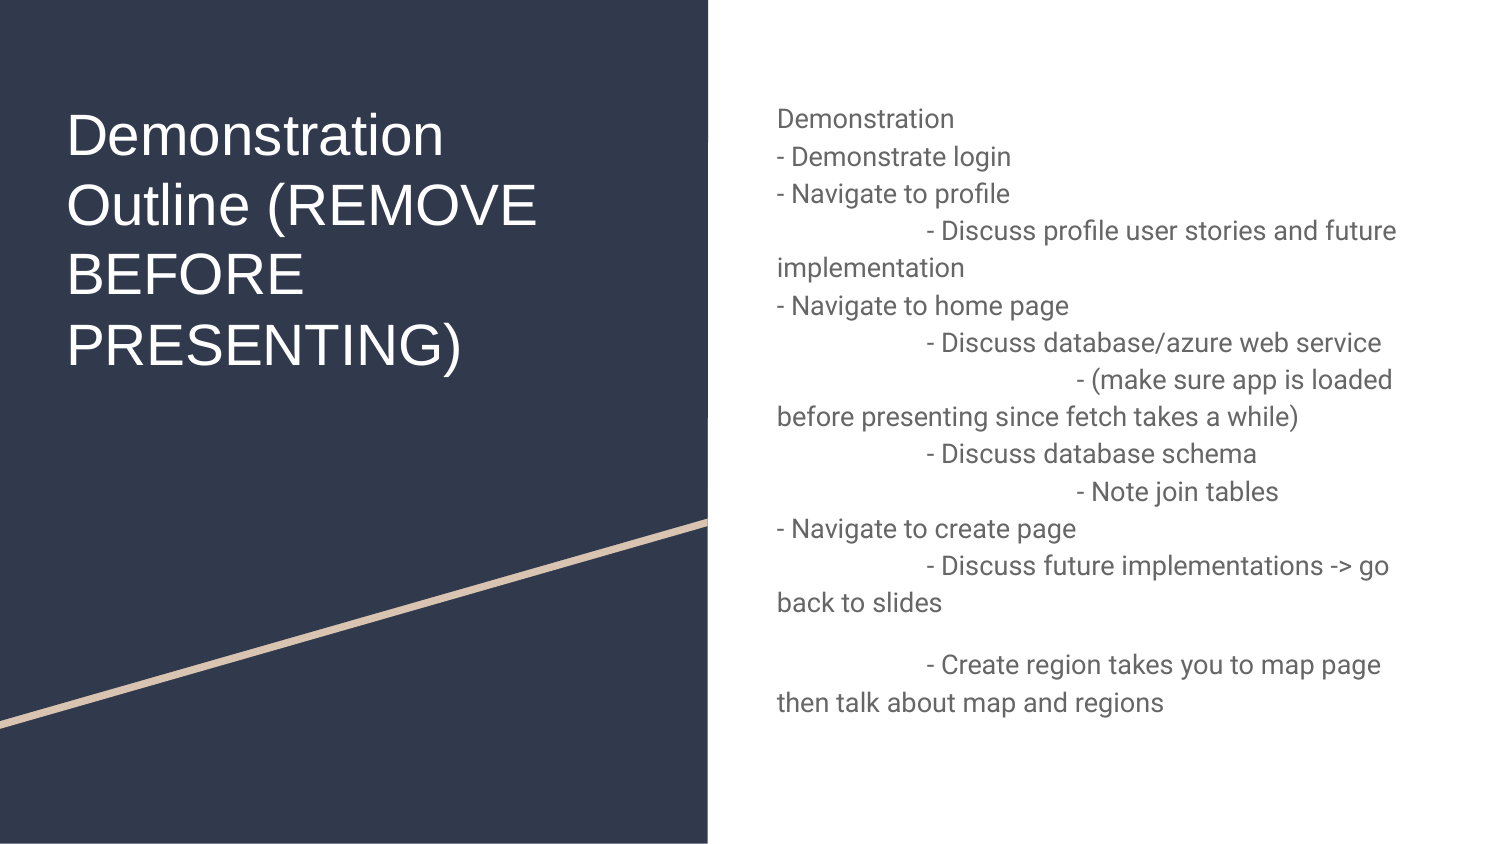

# Demonstration Outline (REMOVE BEFORE PRESENTING)
Demonstration
- Demonstrate login
- Navigate to profile
	- Discuss profile user stories and future implementation
- Navigate to home page
	- Discuss database/azure web service
		- (make sure app is loaded before presenting since fetch takes a while)
	- Discuss database schema
		- Note join tables
- Navigate to create page
	- Discuss future implementations -> go back to slides
	- Create region takes you to map page then talk about map and regions